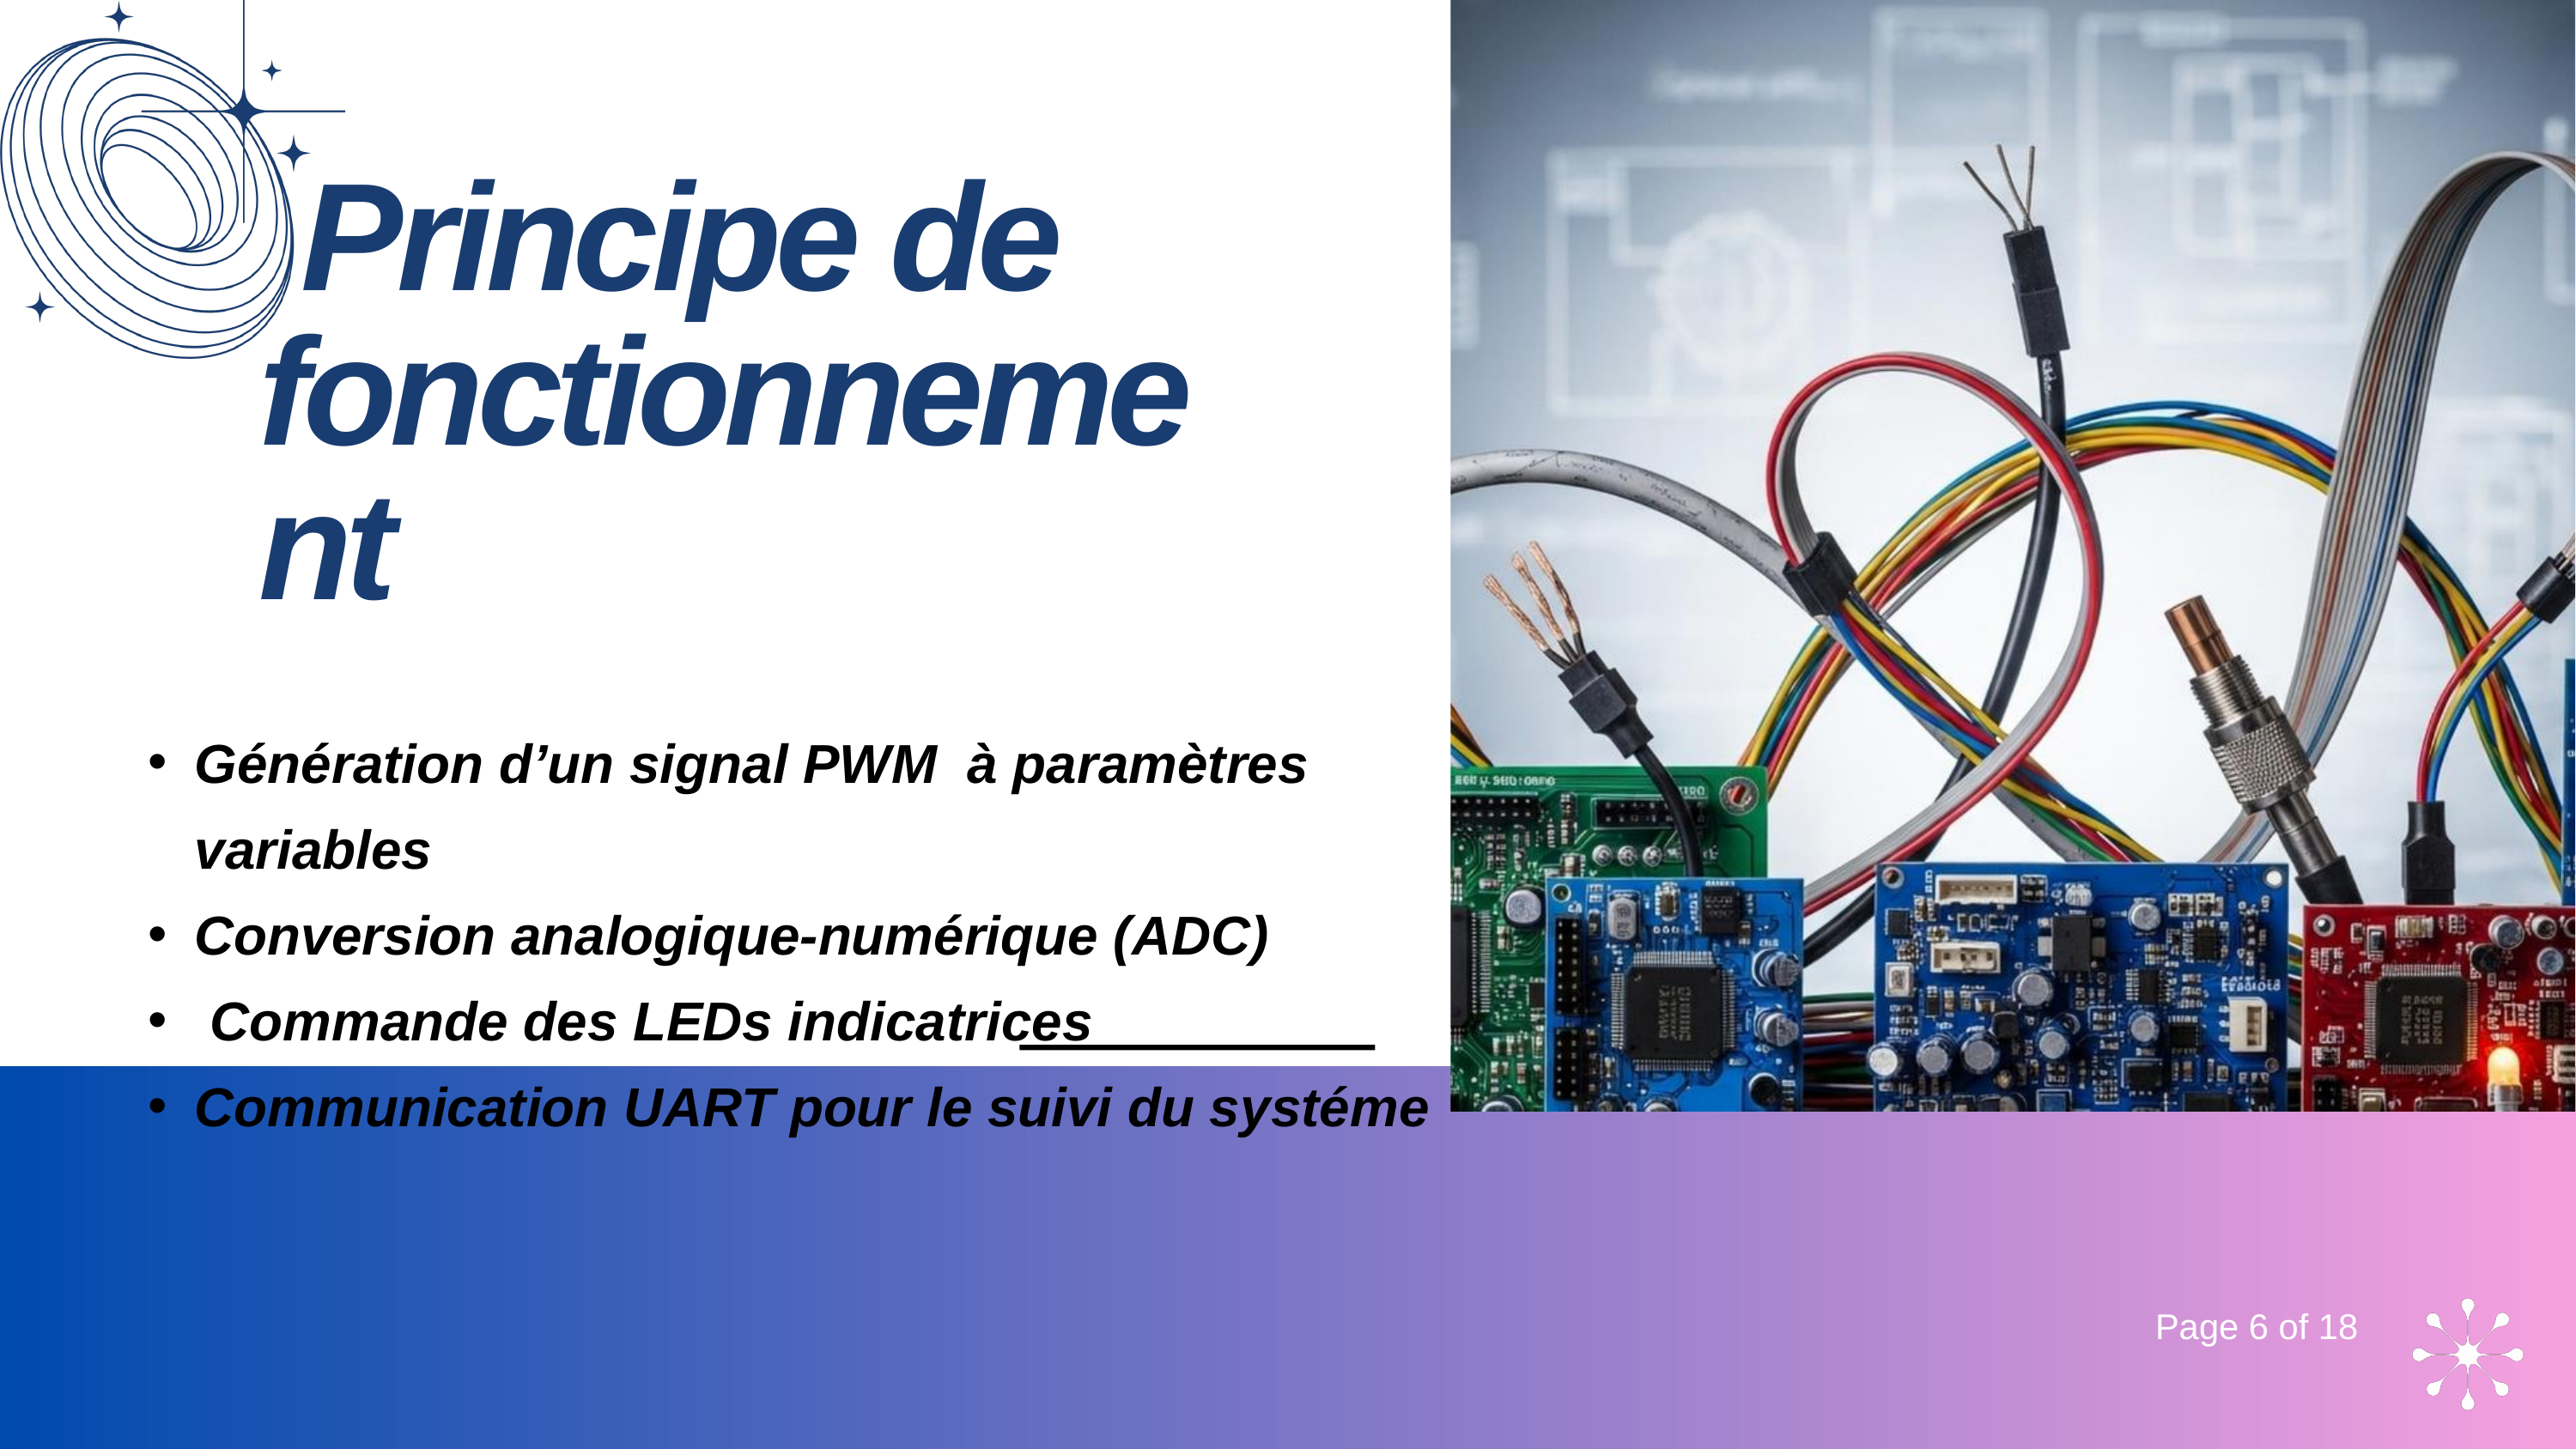

Principe de fonctionnement
Génération d’un signal PWM  à paramètres variables
Conversion analogique-numérique (ADC)
 Commande des LEDs indicatrices
Communication UART pour le suivi du systéme

Page 6 of 18